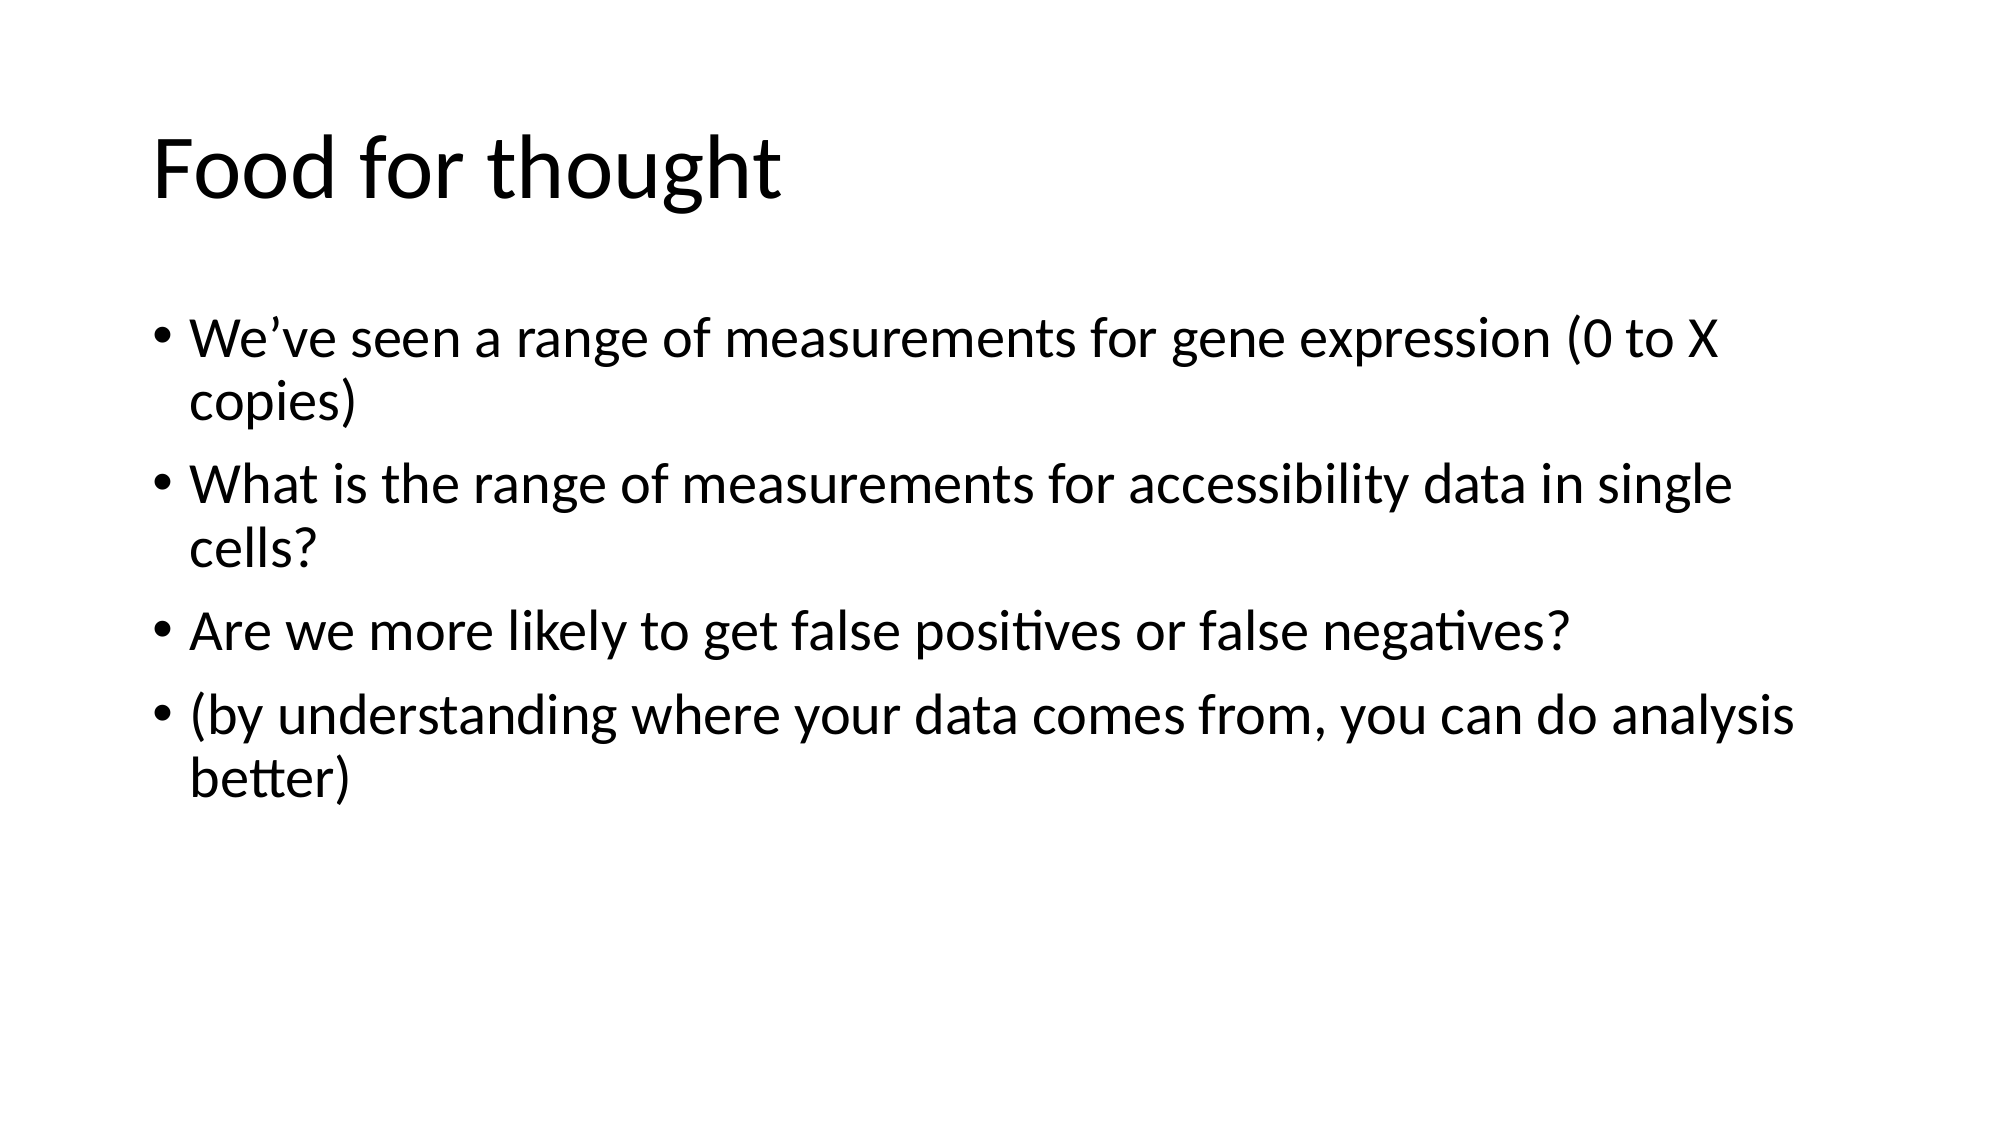

# Food for thought
We’ve seen a range of measurements for gene expression (0 to X copies)
What is the range of measurements for accessibility data in single cells?
Are we more likely to get false positives or false negatives?
(by understanding where your data comes from, you can do analysis better)